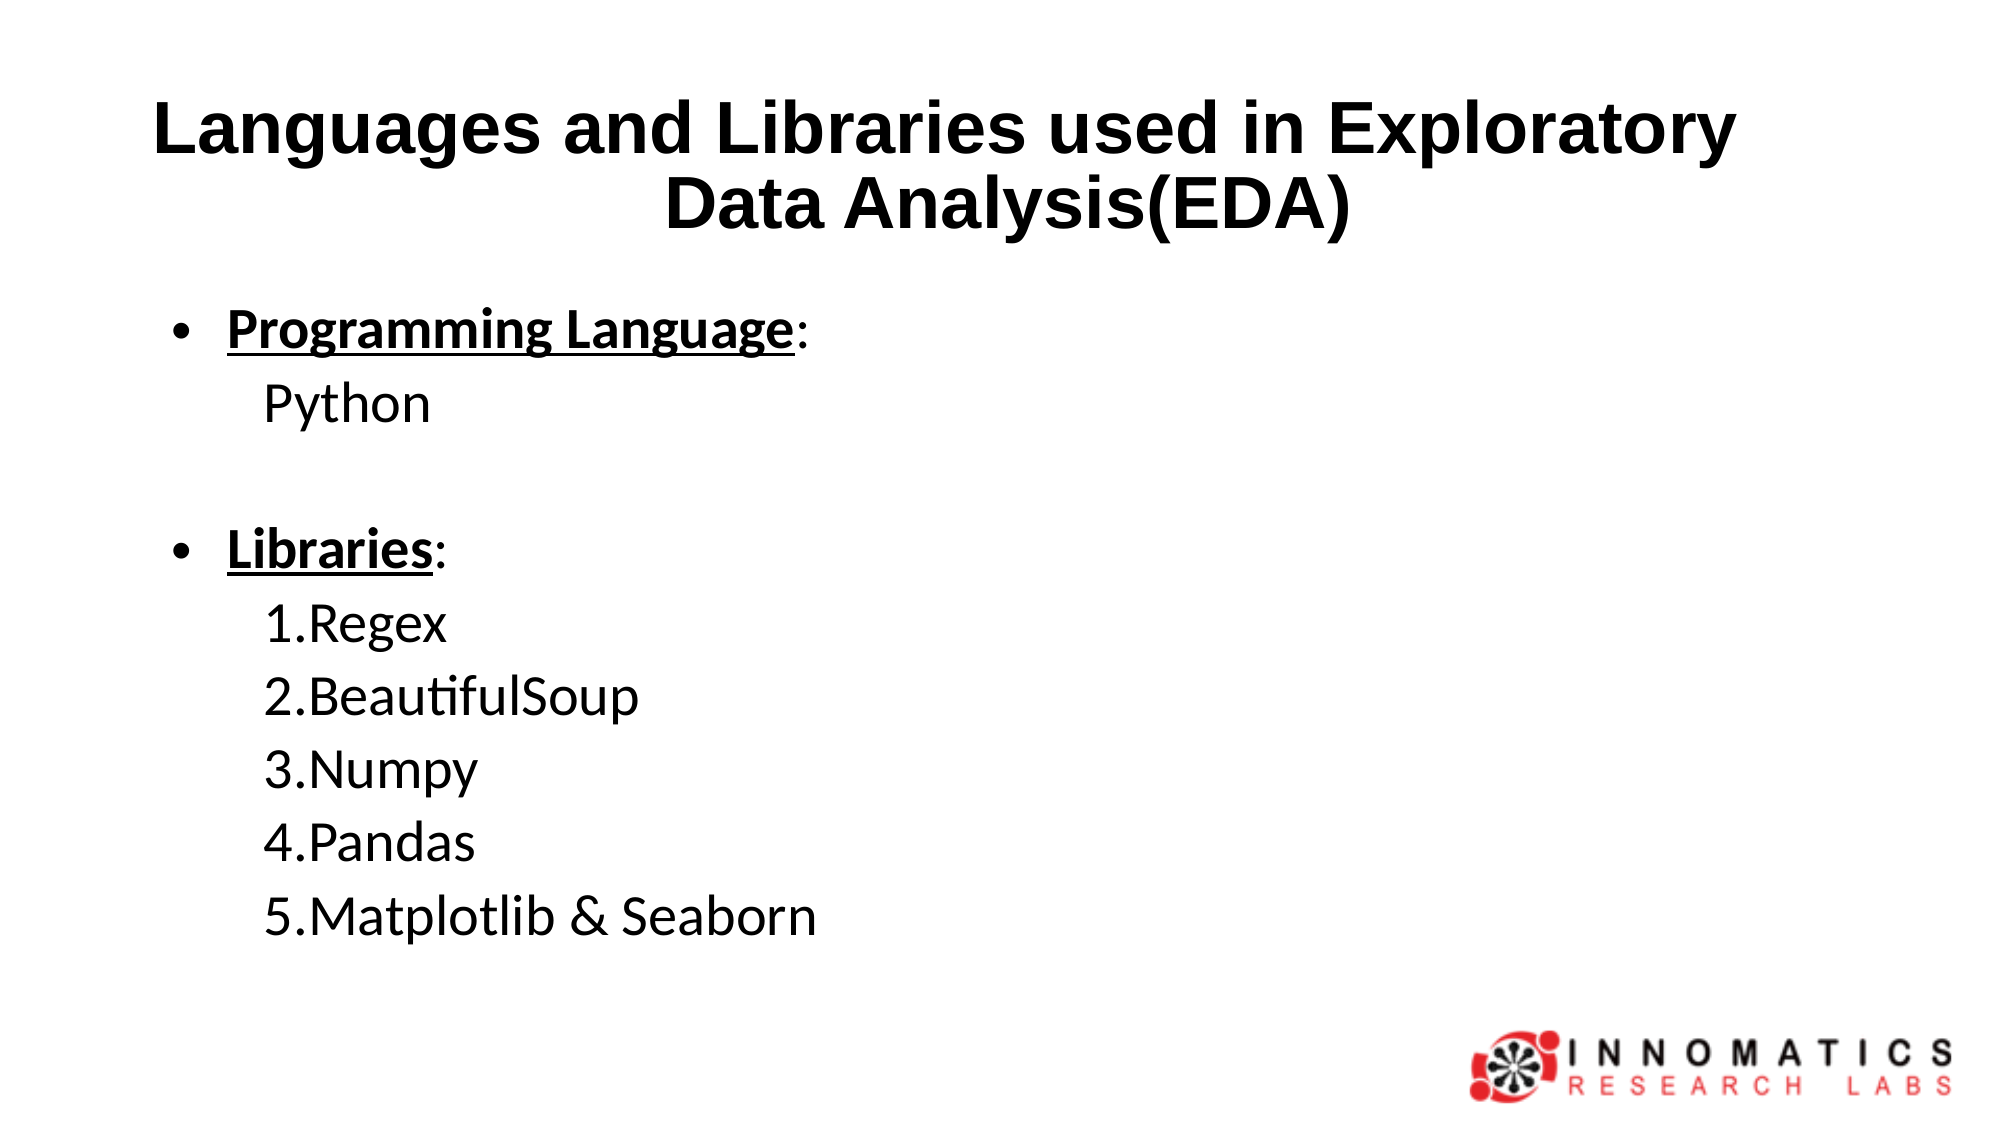

# Languages and Libraries used in Exploratory Data Analysis(EDA)
Programming Language:
       Python

Libraries:
       1.Regex
       2.BeautifulSoup
       3.Numpy
       4.Pandas
       5.Matplotlib & Seaborn